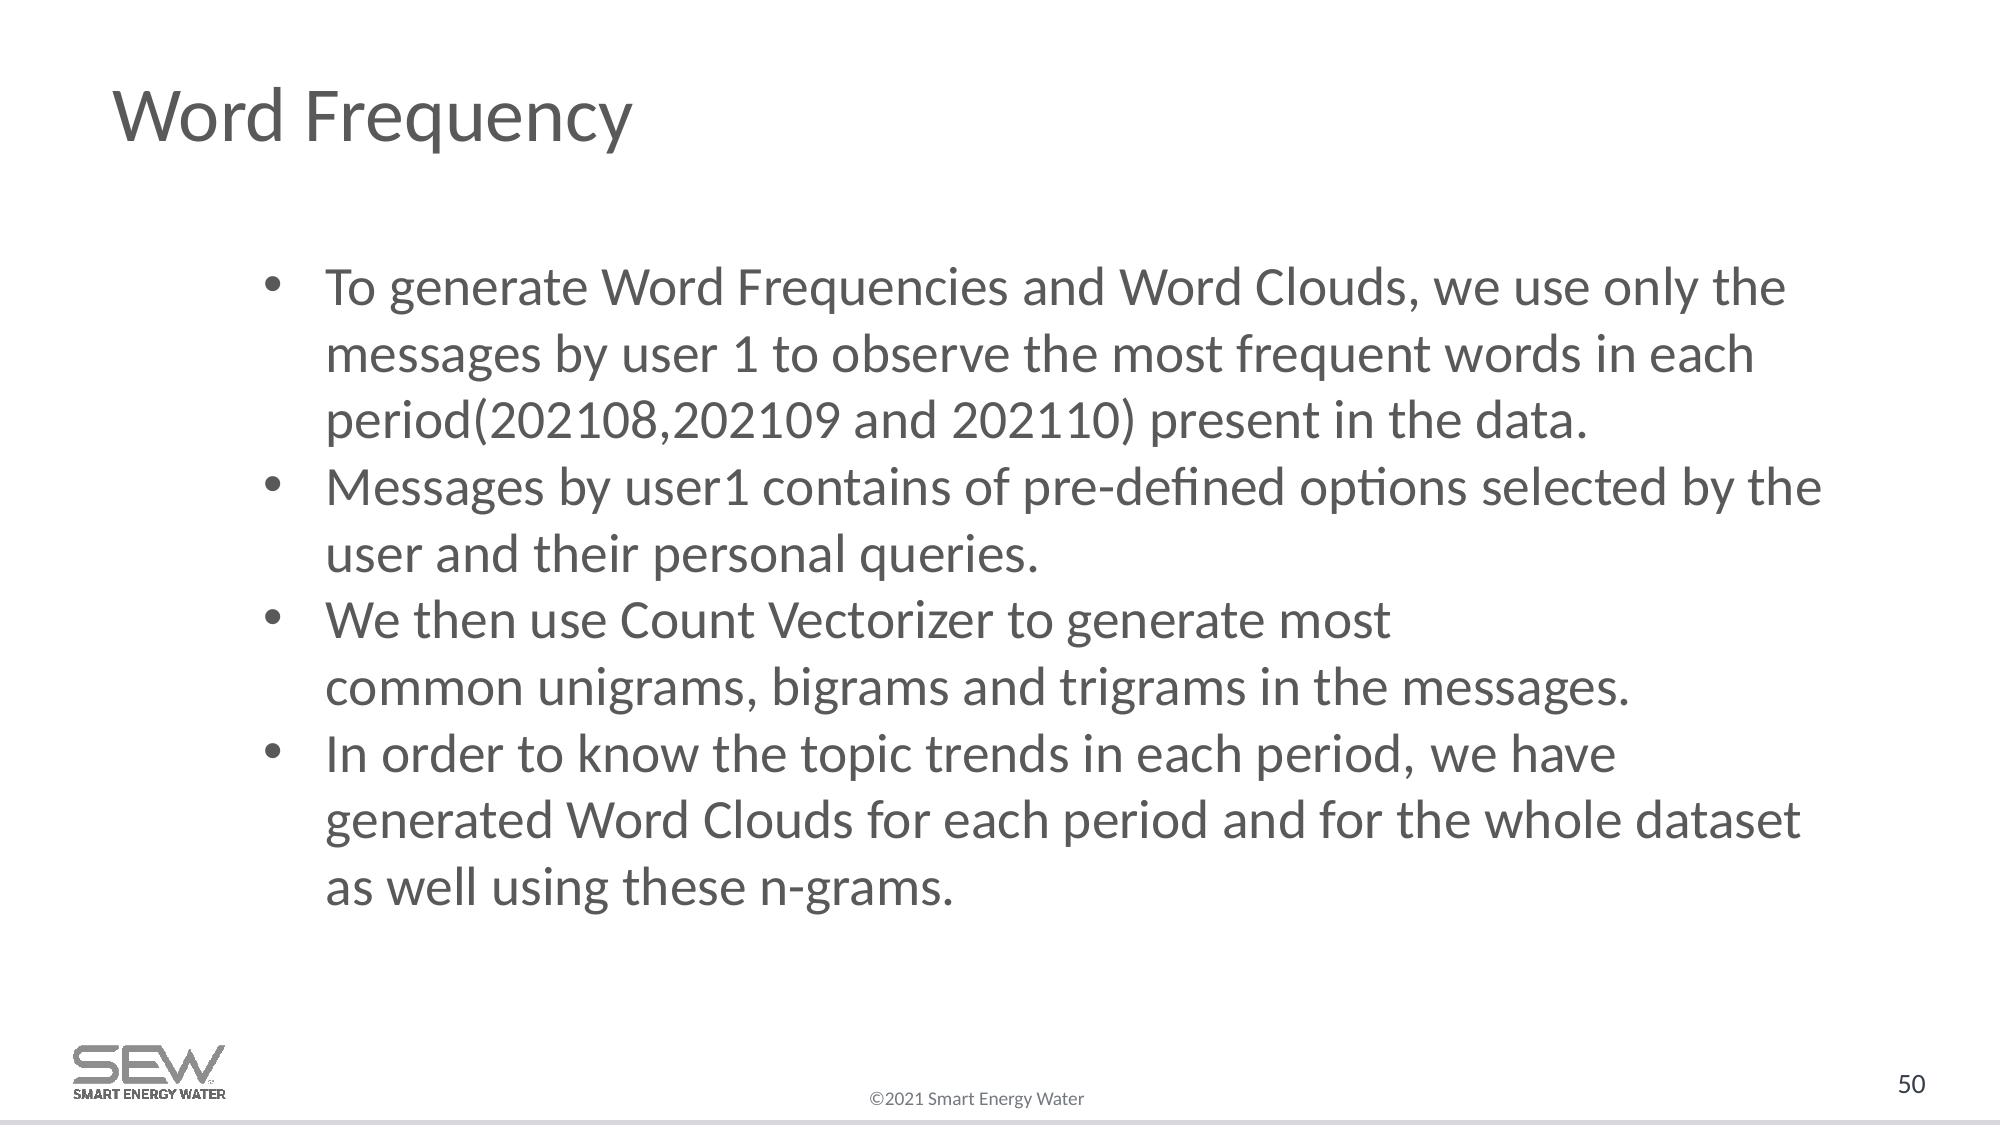

# Word Frequency
To generate Word Frequencies and Word Clouds, we use only the messages by user 1 to observe the most frequent words in each period(202108,202109 and 202110) present in the data.
Messages by user1 contains of pre-defined options selected by the user and their personal queries.
We then use Count Vectorizer to generate most common unigrams, bigrams and trigrams in the messages.
In order to know the topic trends in each period, we have generated Word Clouds for each period and for the whole dataset as well using these n-grams.